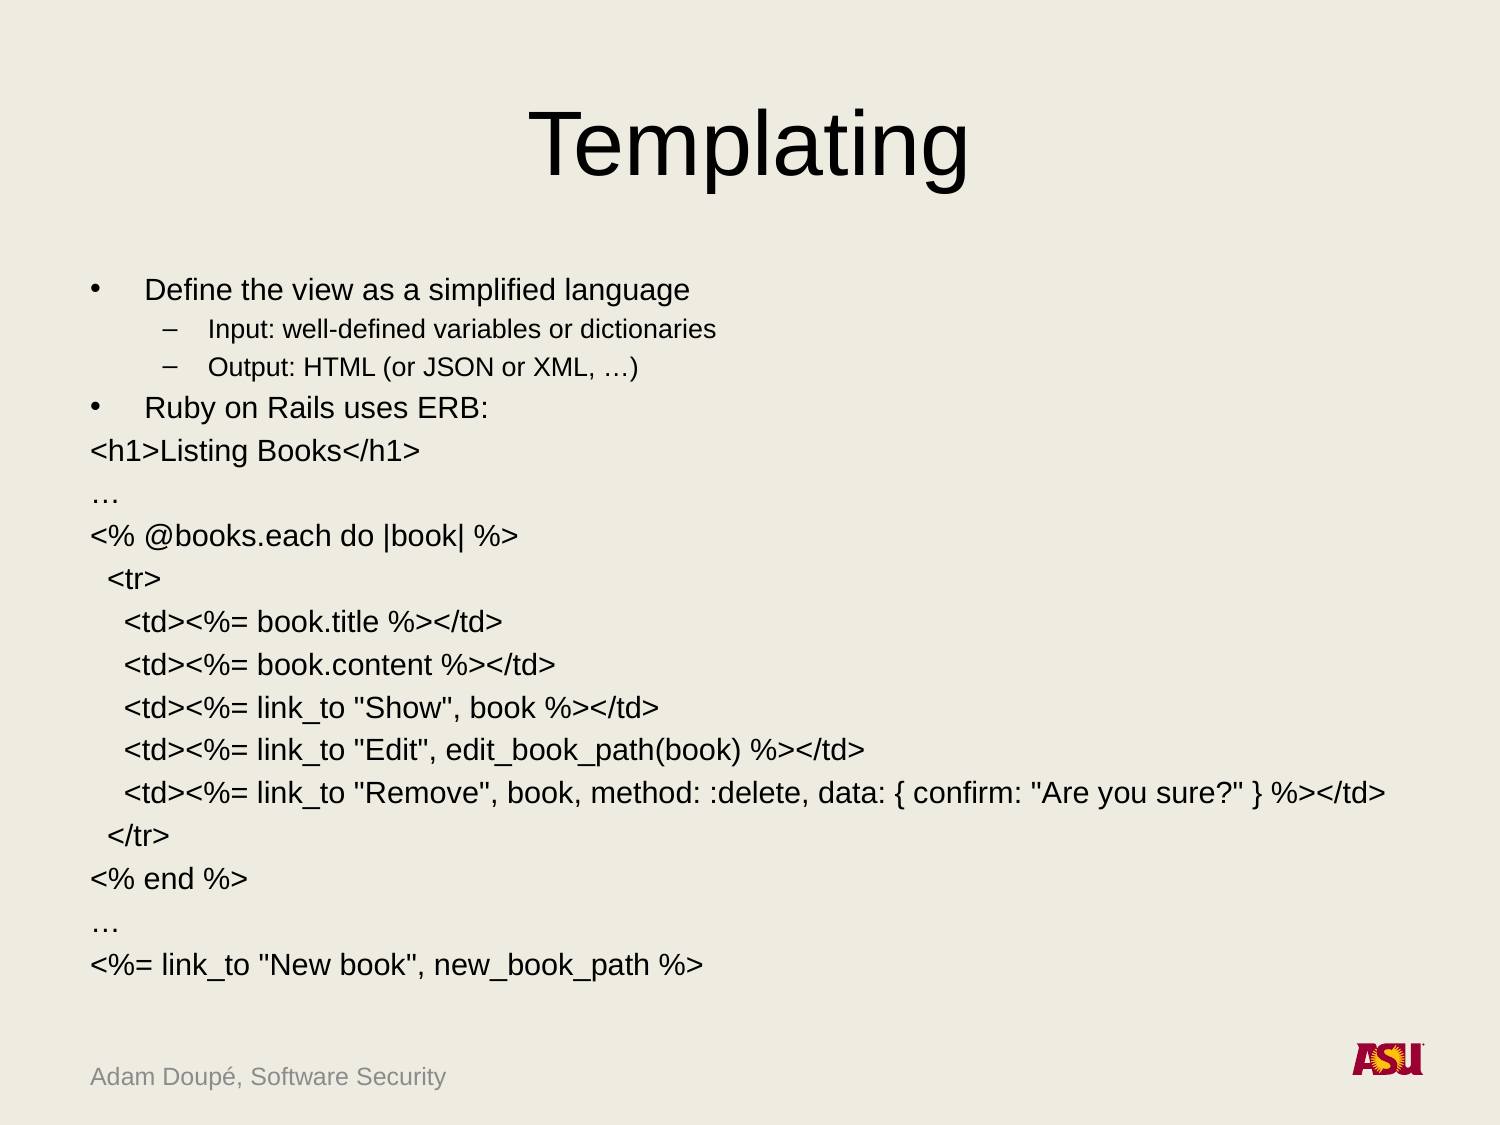

# Templating
Define the view as a simplified language
Input: well-defined variables or dictionaries
Output: HTML (or JSON or XML, …)
Ruby on Rails uses ERB:
<h1>Listing Books</h1>
…
<% @books.each do |book| %>
  <tr>
    <td><%= book.title %></td>
    <td><%= book.content %></td>
    <td><%= link_to "Show", book %></td>
    <td><%= link_to "Edit", edit_book_path(book) %></td>
    <td><%= link_to "Remove", book, method: :delete, data: { confirm: "Are you sure?" } %></td>
  </tr>
<% end %>
…
<%= link_to "New book", new_book_path %>